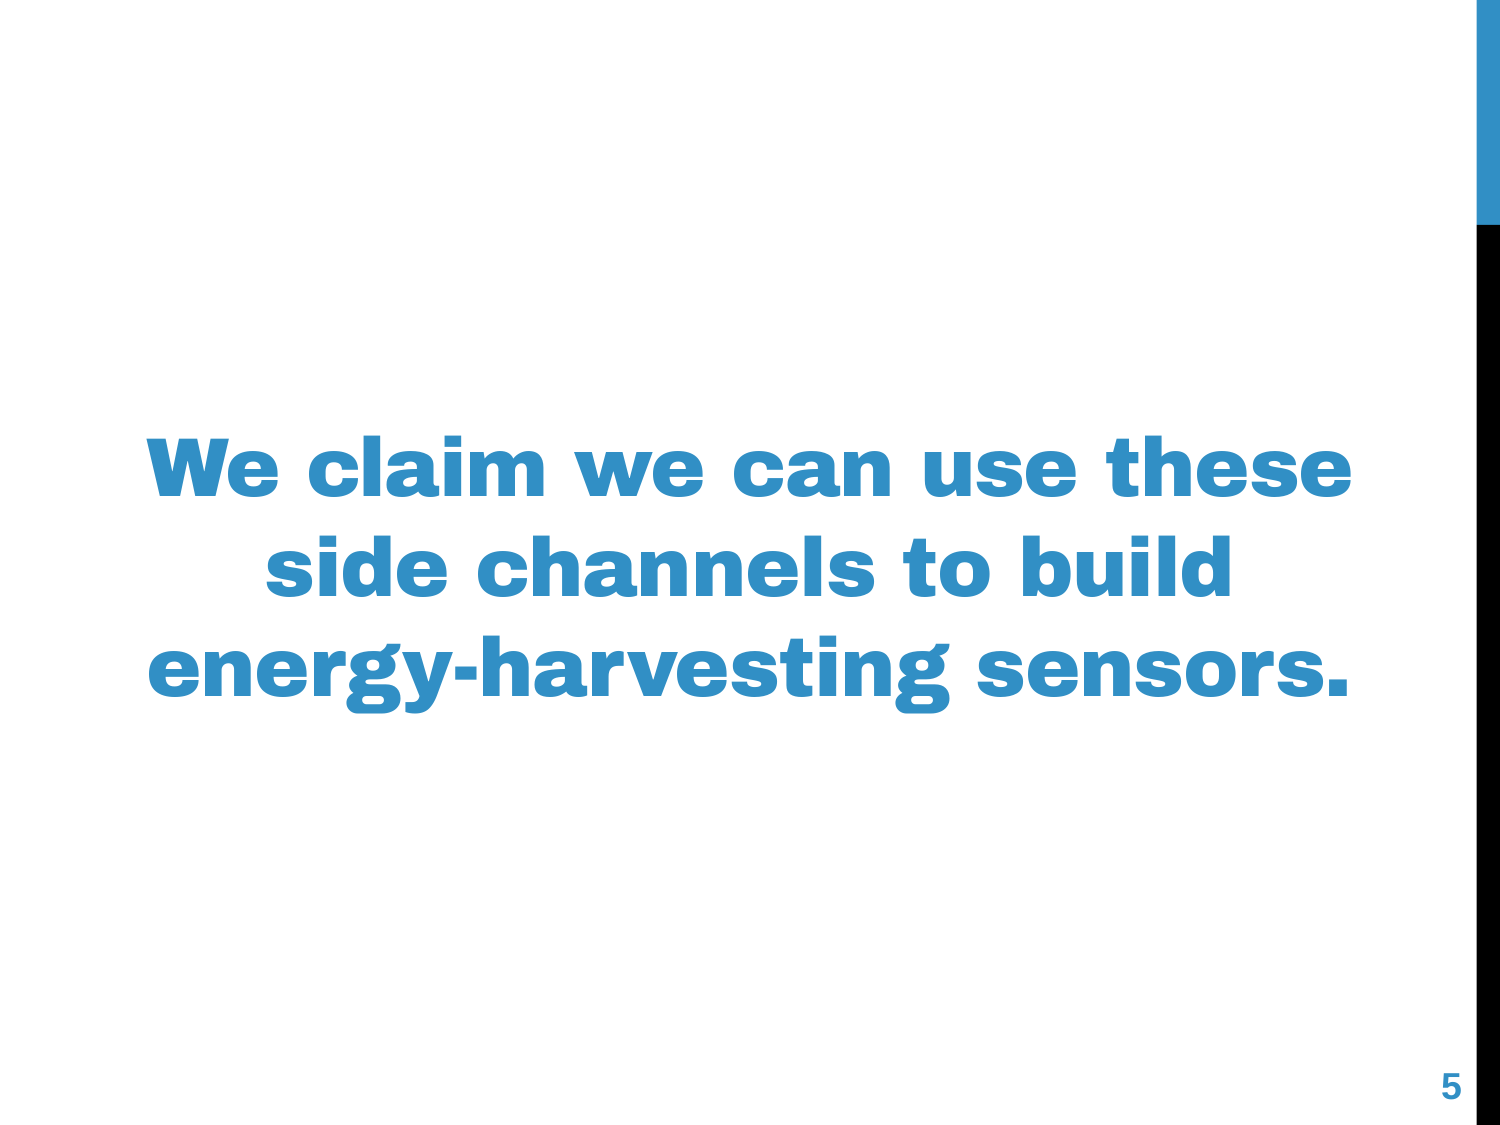

# We claim we can use these side channels to build energy-harvesting sensors.
5